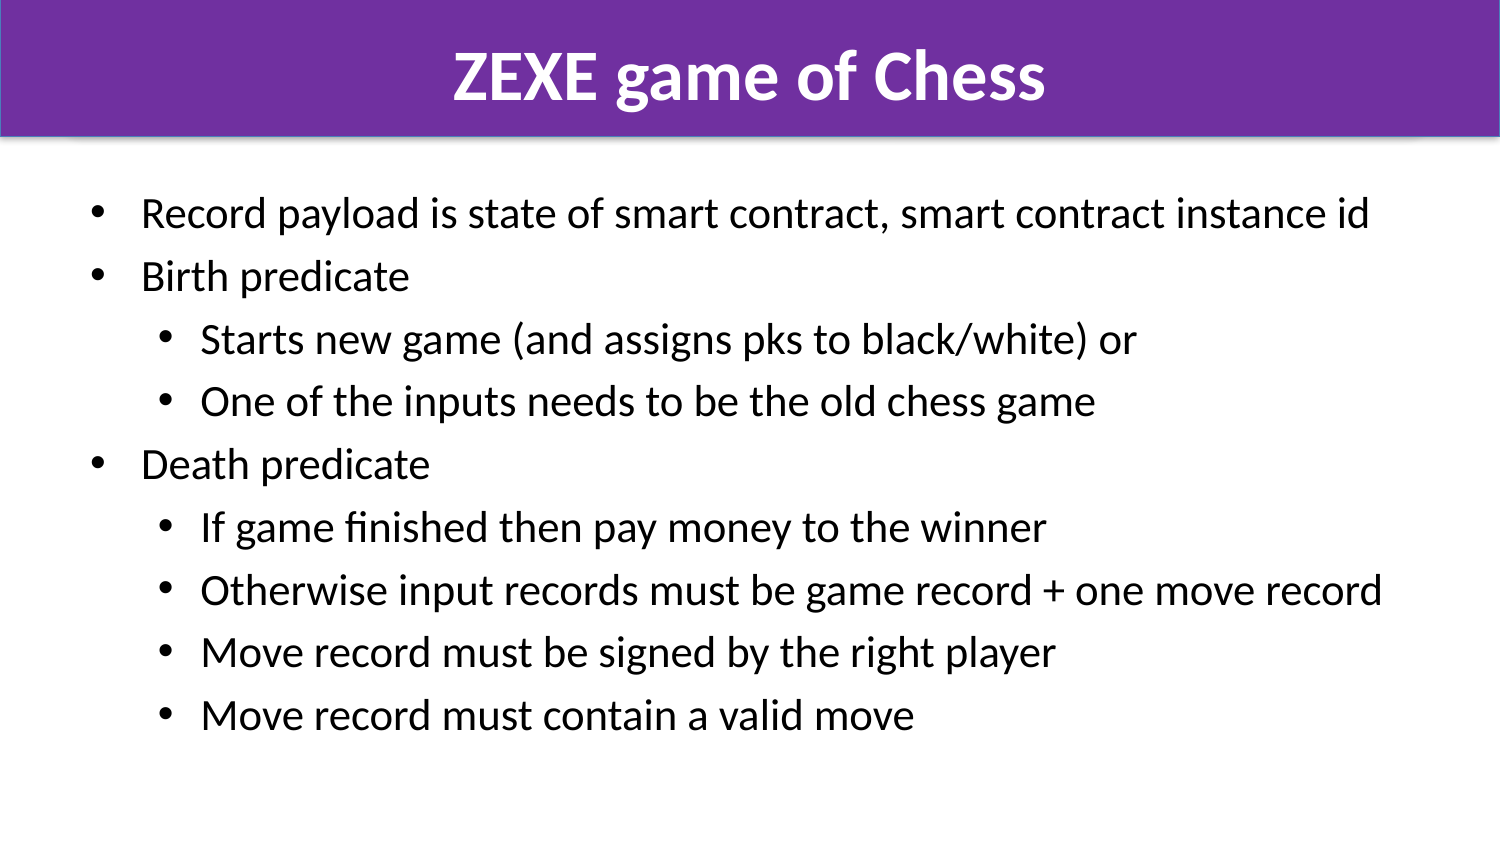

# ZEXE game of Chess
Record payload is state of smart contract, smart contract instance id
Birth predicate
Starts new game (and assigns pks to black/white) or
One of the inputs needs to be the old chess game
Death predicate
If game finished then pay money to the winner
Otherwise input records must be game record + one move record
Move record must be signed by the right player
Move record must contain a valid move